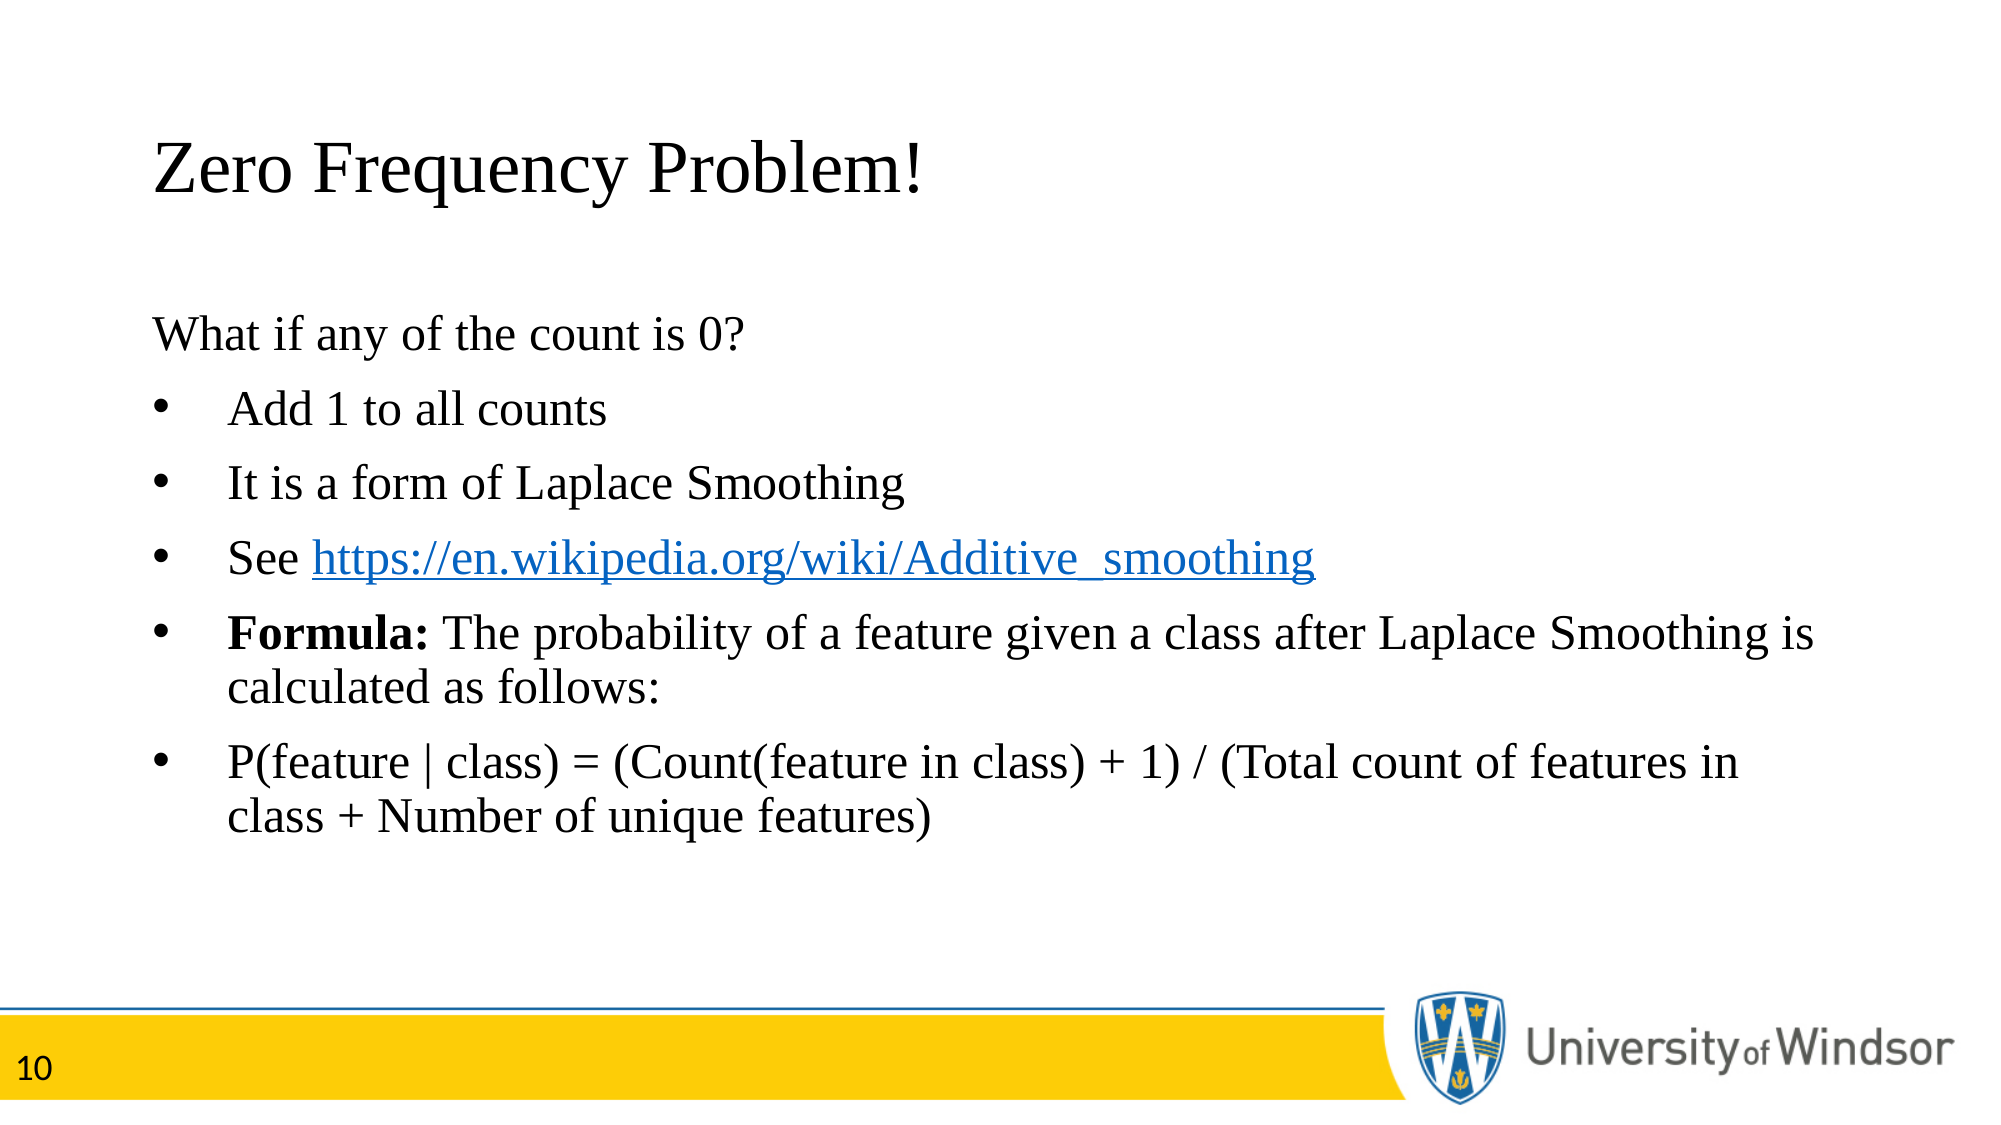

# Zero Frequency Problem!
What if any of the count is 0?
Add 1 to all counts
It is a form of Laplace Smoothing
See https://en.wikipedia.org/wiki/Additive_smoothing
Formula: The probability of a feature given a class after Laplace Smoothing is calculated as follows:
P(feature | class) = (Count(feature in class) + 1) / (Total count of features in class + Number of unique features)

10